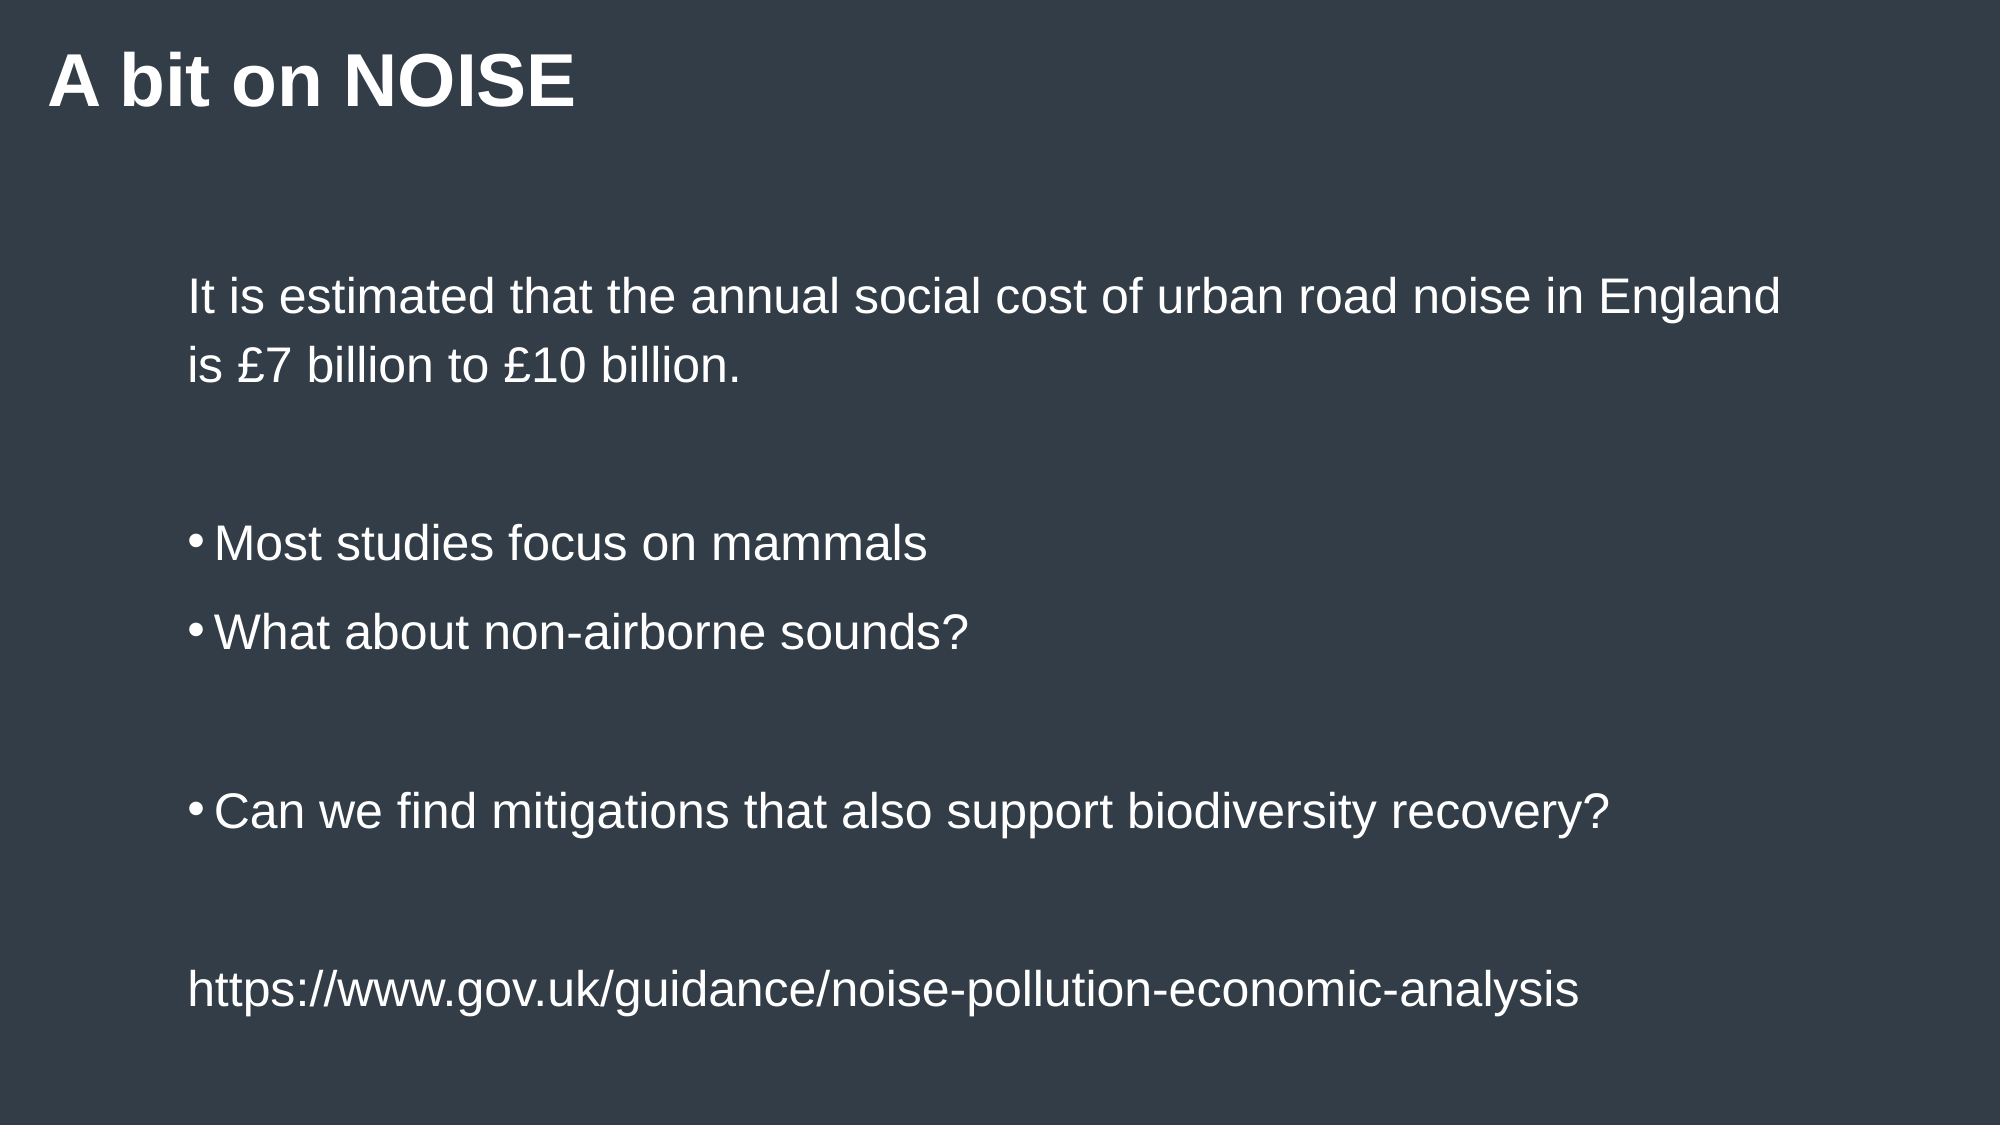

# A bit on NOISE
It is estimated that the annual social cost of urban road noise in England is £7 billion to £10 billion.

Most studies focus on mammals
What about non-airborne sounds?

Can we find mitigations that also support biodiversity recovery?

https://www.gov.uk/guidance/noise-pollution-economic-analysis